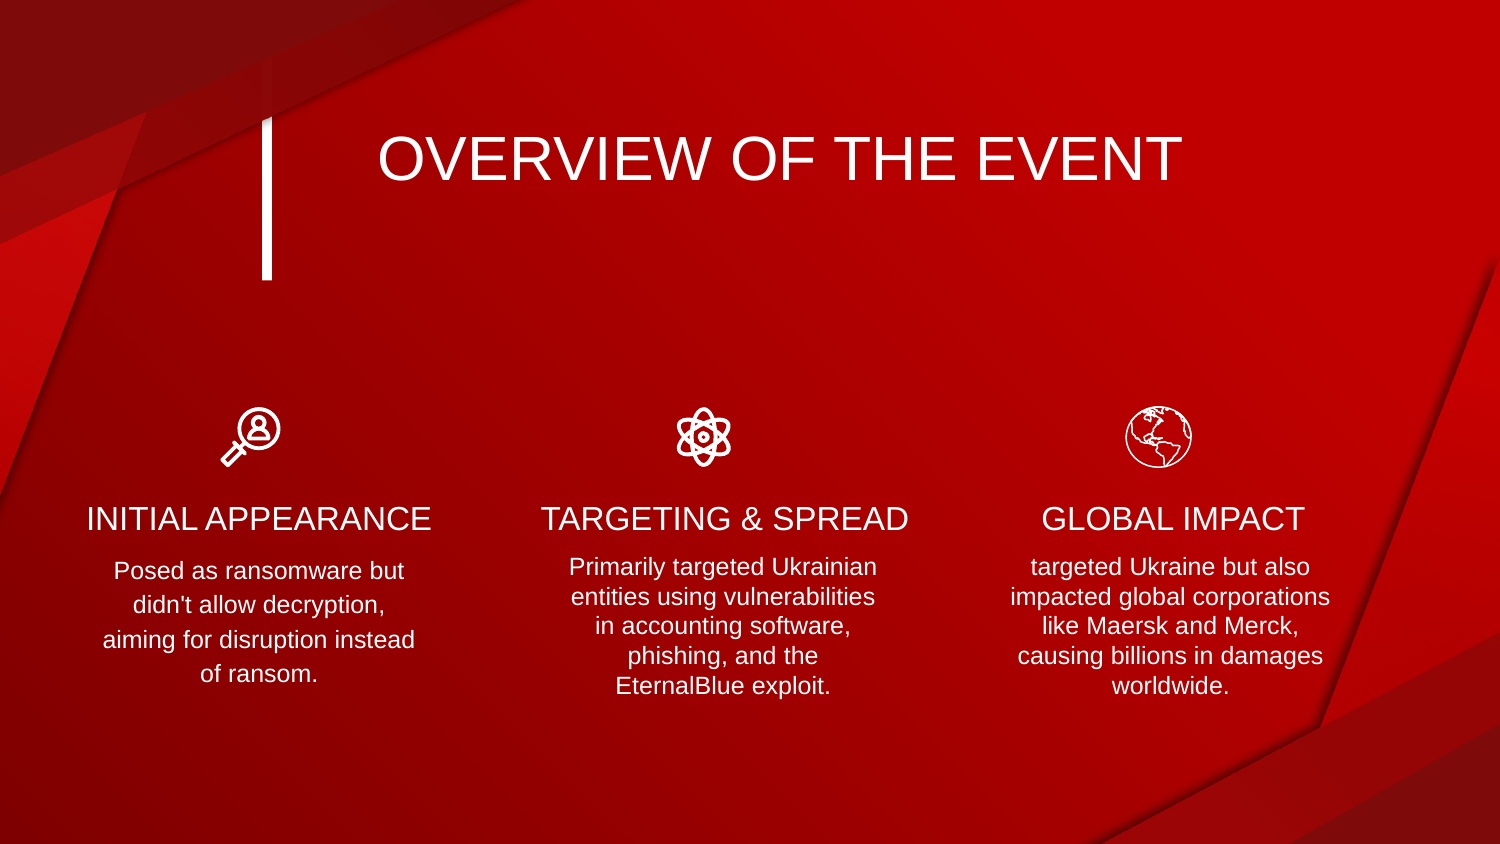

# OVERVIEW OF THE EVENT

INITIAL APPEARANCE
TARGETING & SPREAD
GLOBAL IMPACT
Posed as ransomware but didn't allow decryption, aiming for disruption instead of ransom.

Primarily targeted Ukrainian entities using vulnerabilities in accounting software, phishing, and the EternalBlue exploit.
targeted Ukraine but also impacted global corporations like Maersk and Merck, causing billions in damages worldwide.